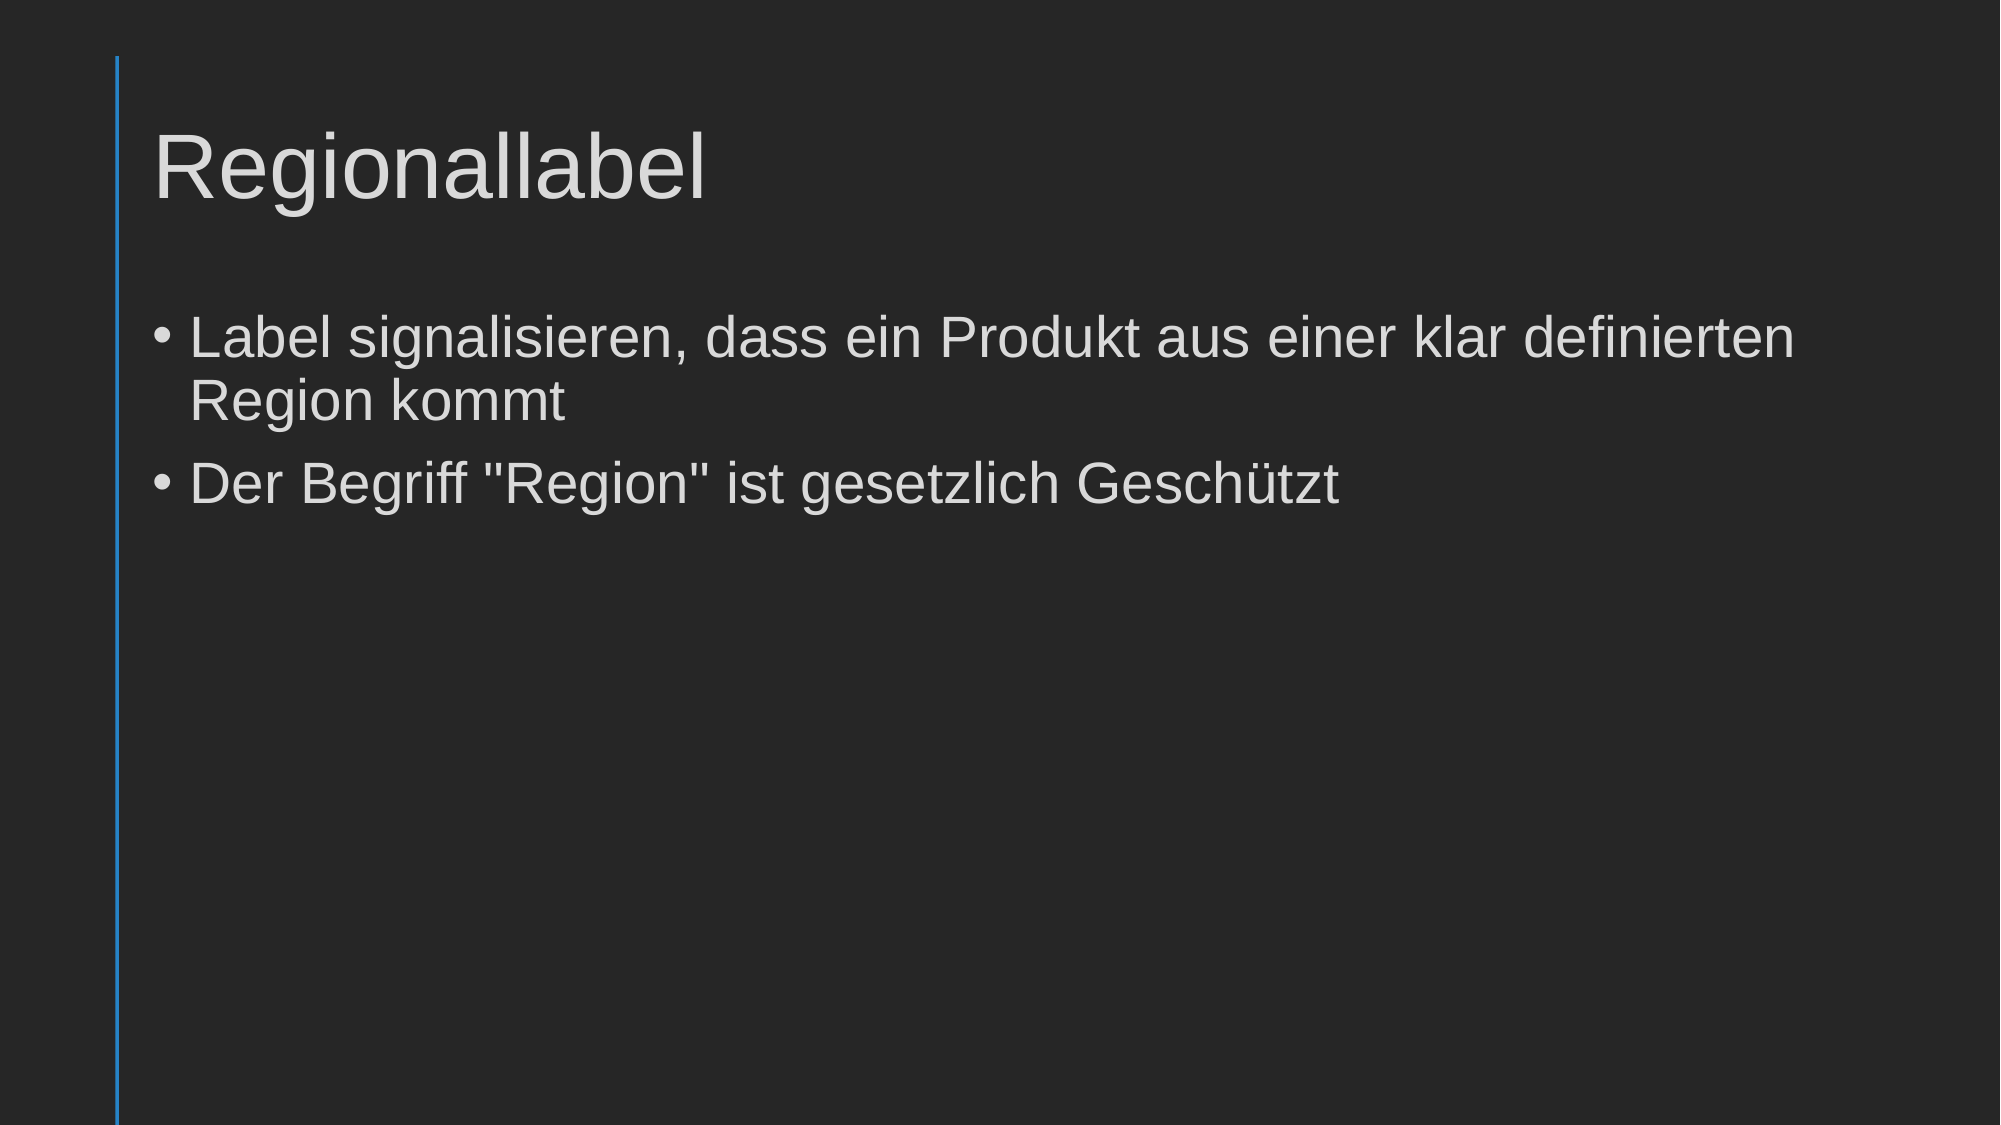

# Regionallabel
Label signalisieren, dass ein Produkt aus einer klar definierten Region kommt
Der Begriff "Region" ist gesetzlich Geschützt